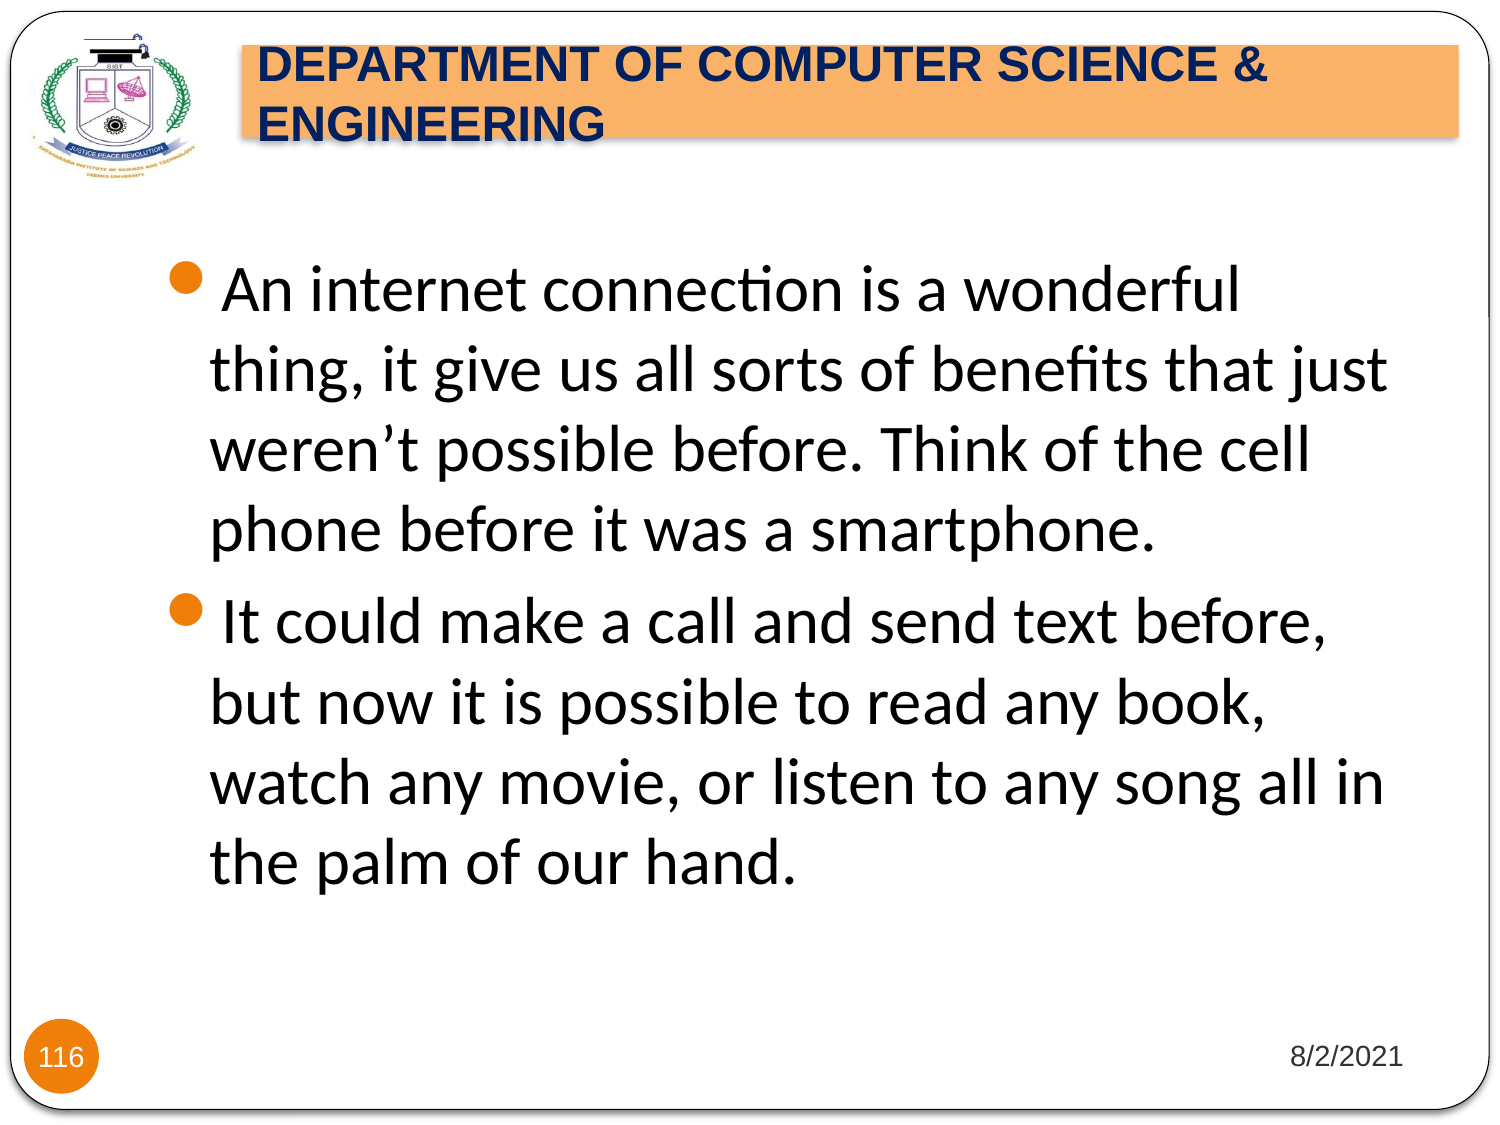

An internet connection is a wonderful thing, it give us all sorts of benefits that just weren’t possible before. Think of the cell phone before it was a smartphone.
It could make a call and send text before, but now it is possible to read any book, watch any movie, or listen to any song all in the palm of our hand.
8/2/2021
116